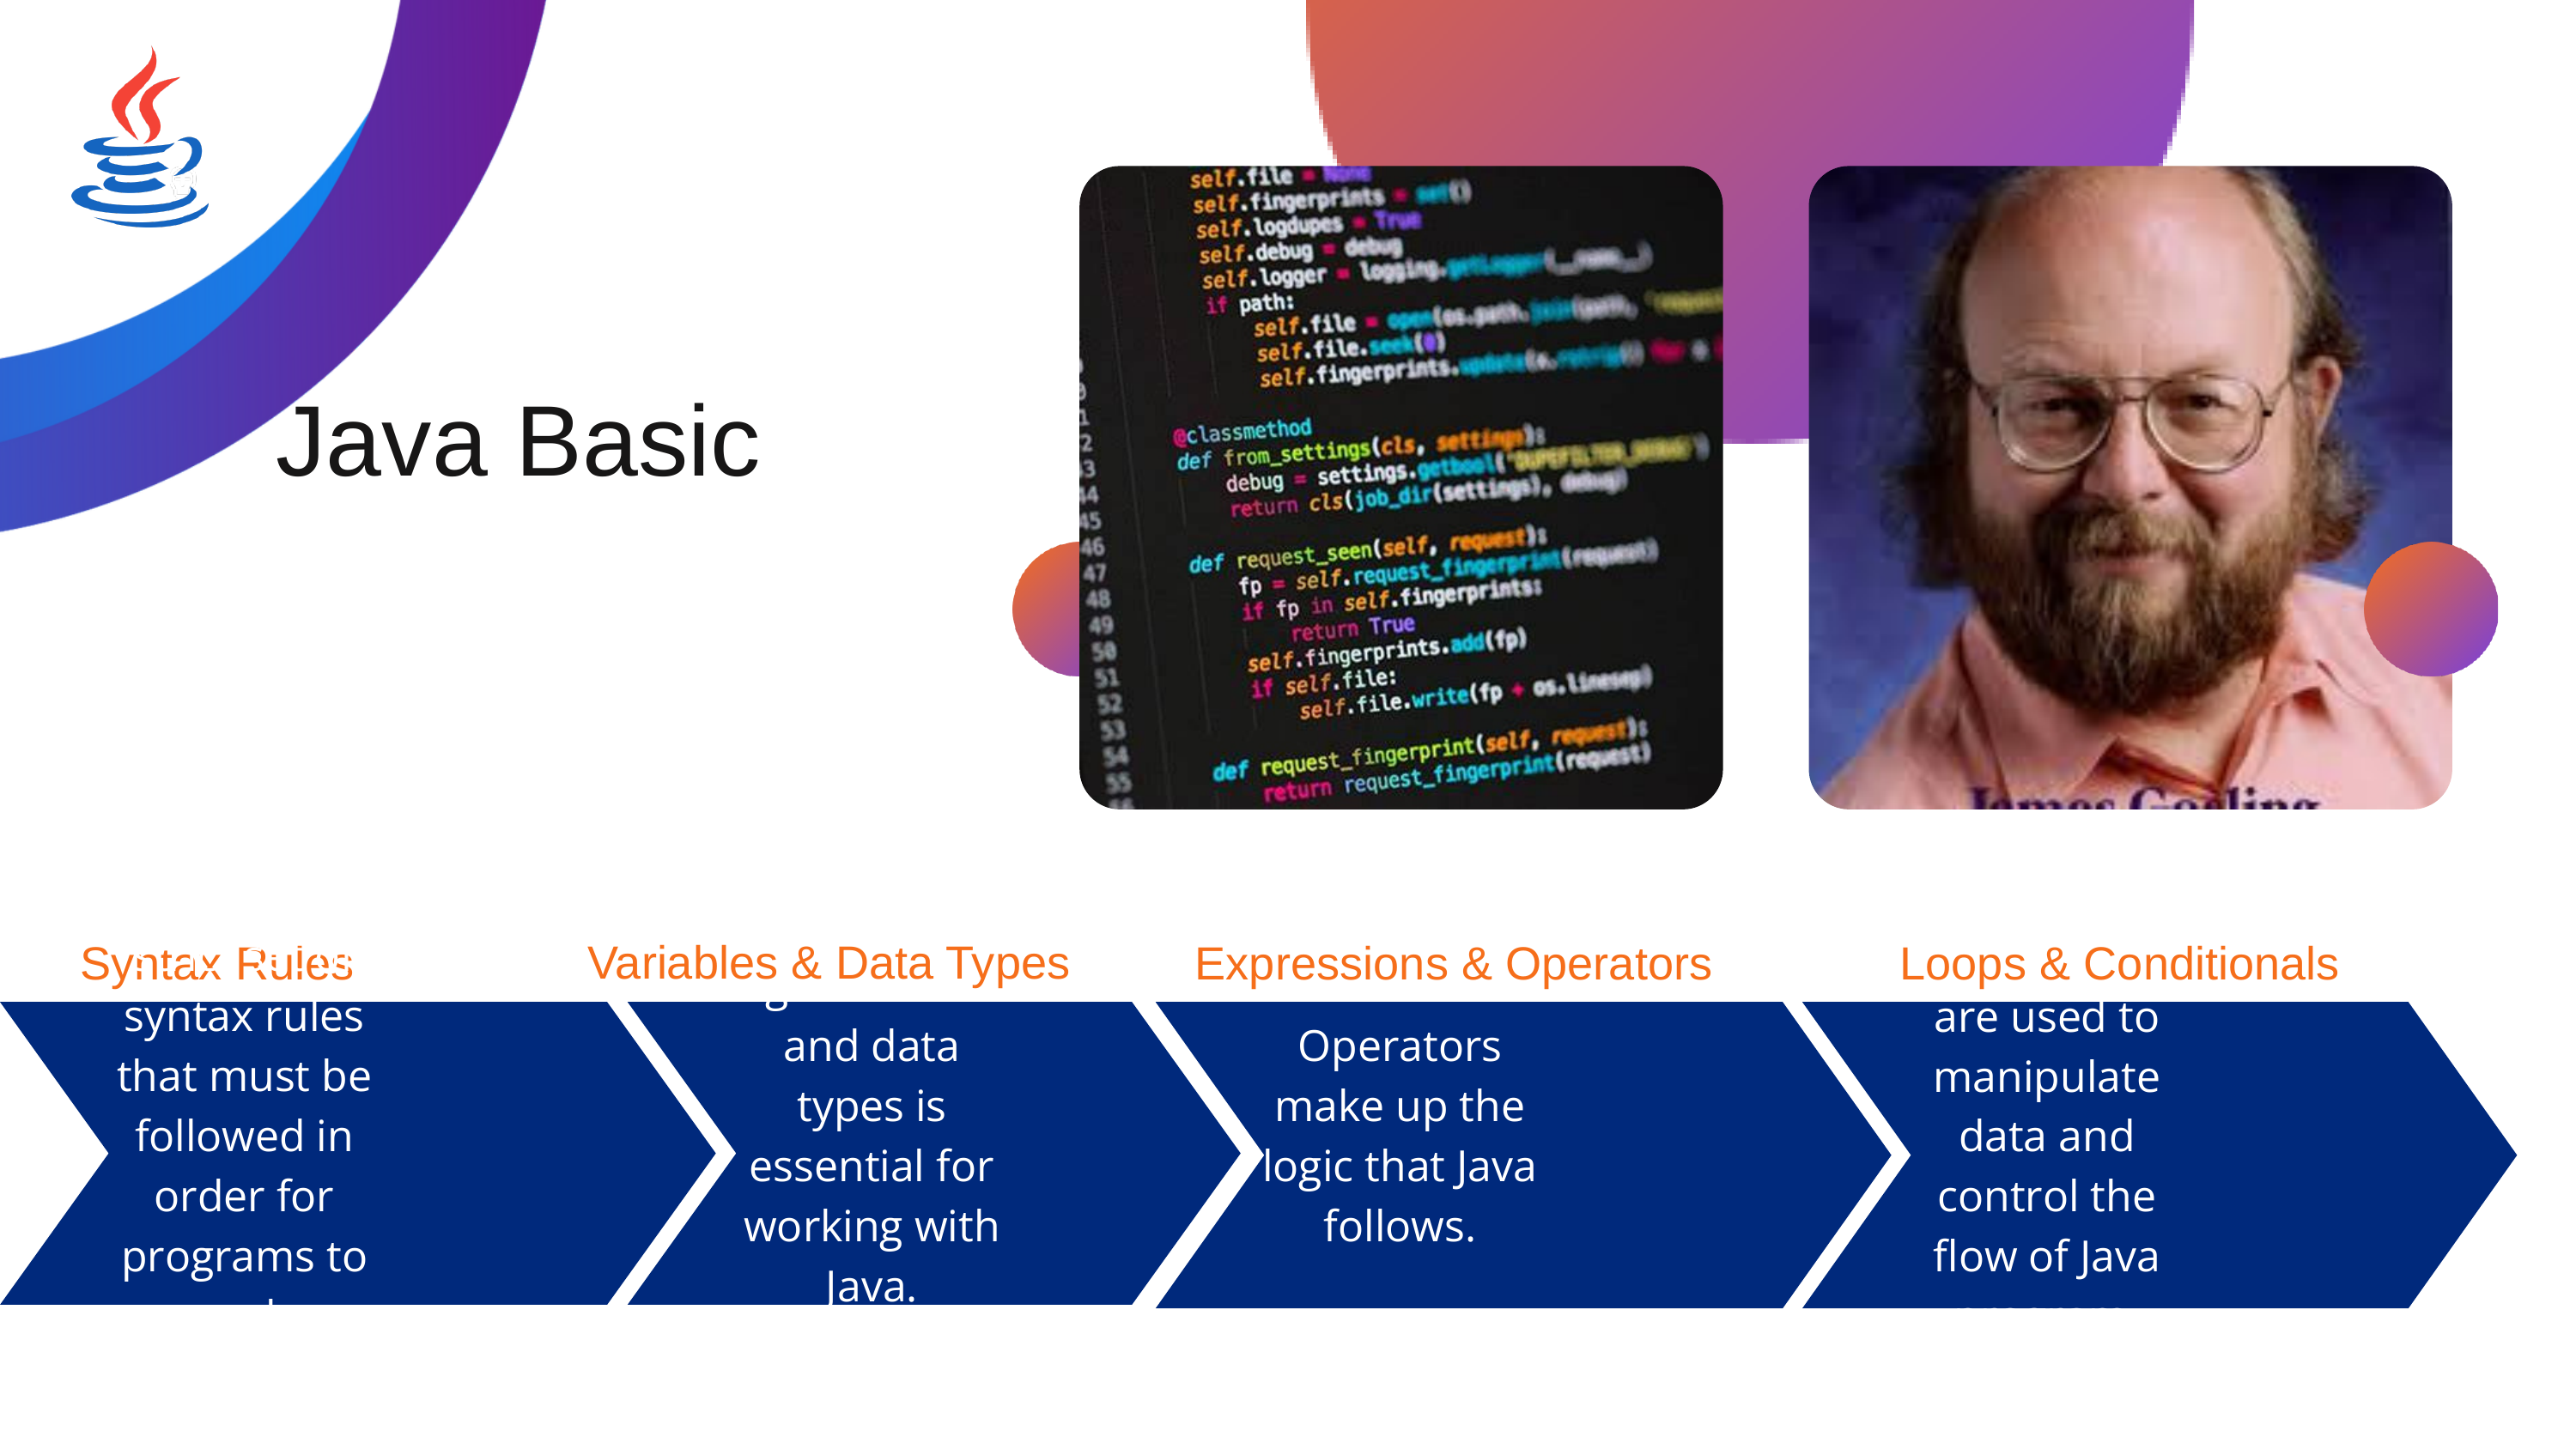

Java Basic

Variables & Data Types
Syntax Rules
Expressions & Operators
Loops & Conditionals

Java follows a strict set of syntax rules that must be followed in order for programs to work.

Understanding variables and data types is essential for working with Java.

Expressions and Operators make up the logic that Java follows.

Loops and conditionals are used to manipulate data and control the flow of Java program.